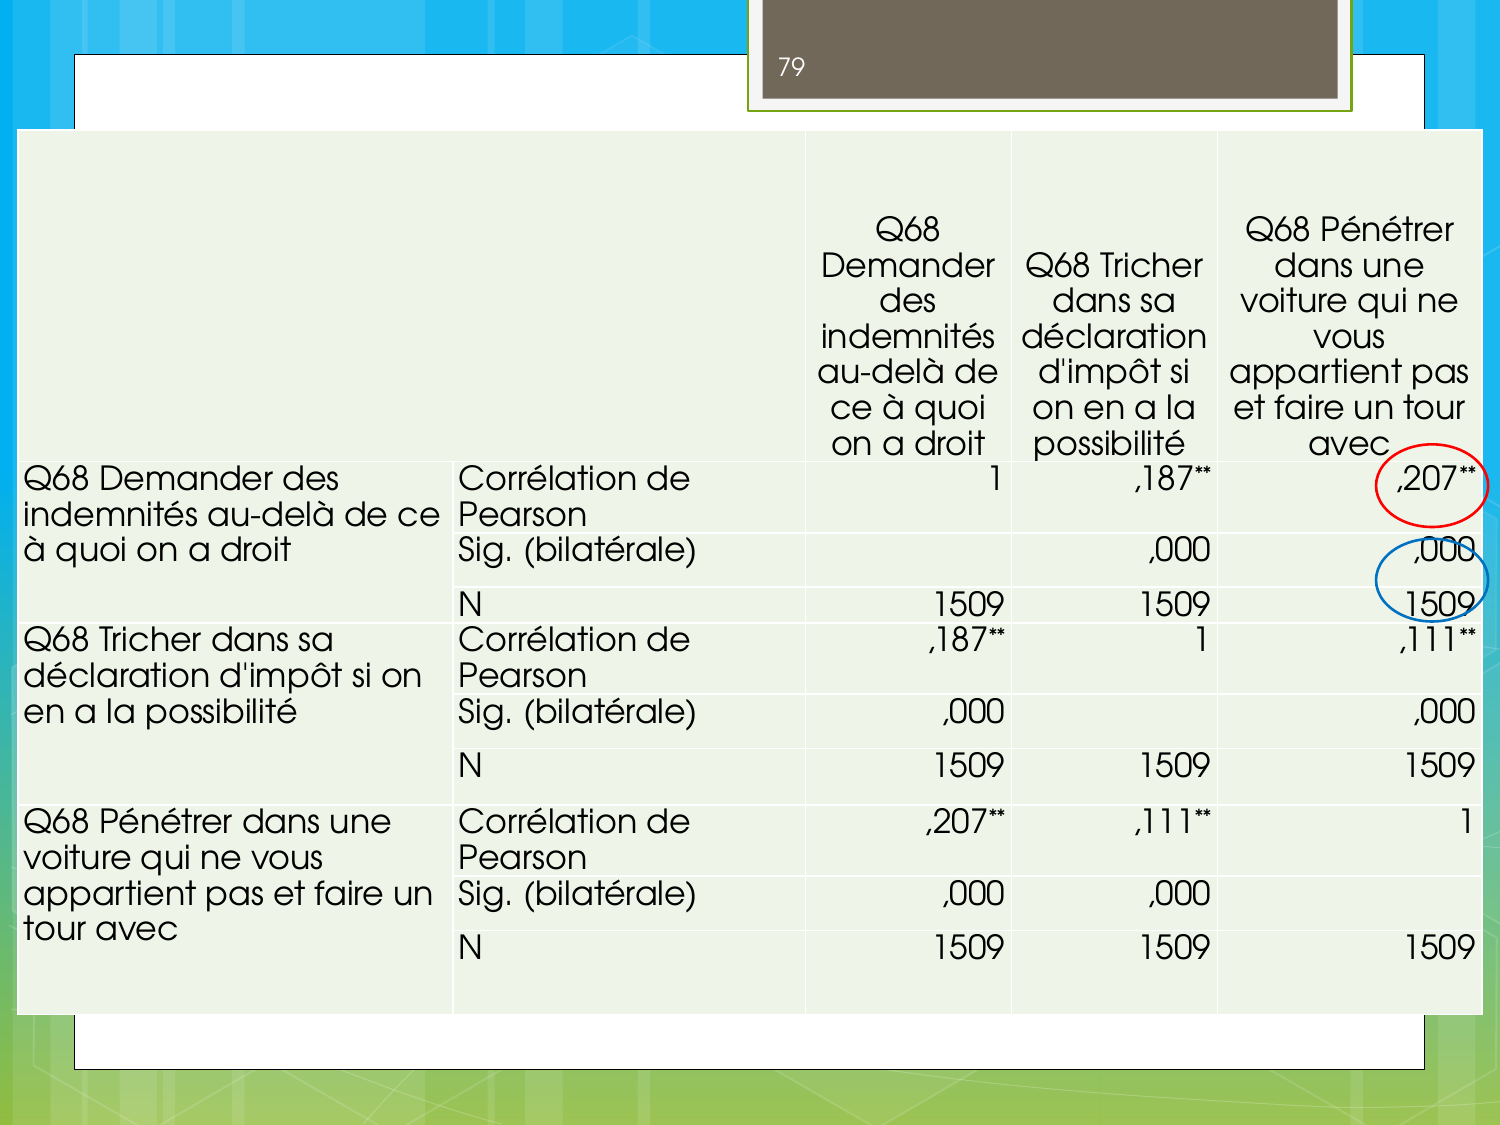

79
|  |  | Q68 Demander des indemnités au-delà de ce à quoi on a droit | Q68 Tricher dans sa déclaration d'impôt si on en a la possibilité | Q68 Pénétrer dans une voiture qui ne vous appartient pas et faire un tour avec |
| --- | --- | --- | --- | --- |
| Q68 Demander des indemnités au-delà de ce à quoi on a droit | Corrélation de Pearson | 1 | ,187\*\* | ,207\*\* |
|  | Sig. (bilatérale) |  | ,000 | ,000 |
|  | N | 1509 | 1509 | 1509 |
| Q68 Tricher dans sa déclaration d'impôt si on en a la possibilité | Corrélation de Pearson | ,187\*\* | 1 | ,111\*\* |
|  | Sig. (bilatérale) | ,000 |  | ,000 |
|  | N | 1509 | 1509 | 1509 |
| Q68 Pénétrer dans une voiture qui ne vous appartient pas et faire un tour avec | Corrélation de Pearson | ,207\*\* | ,111\*\* | 1 |
|  | Sig. (bilatérale) | ,000 | ,000 |  |
|  | N | 1509 | 1509 | 1509 |